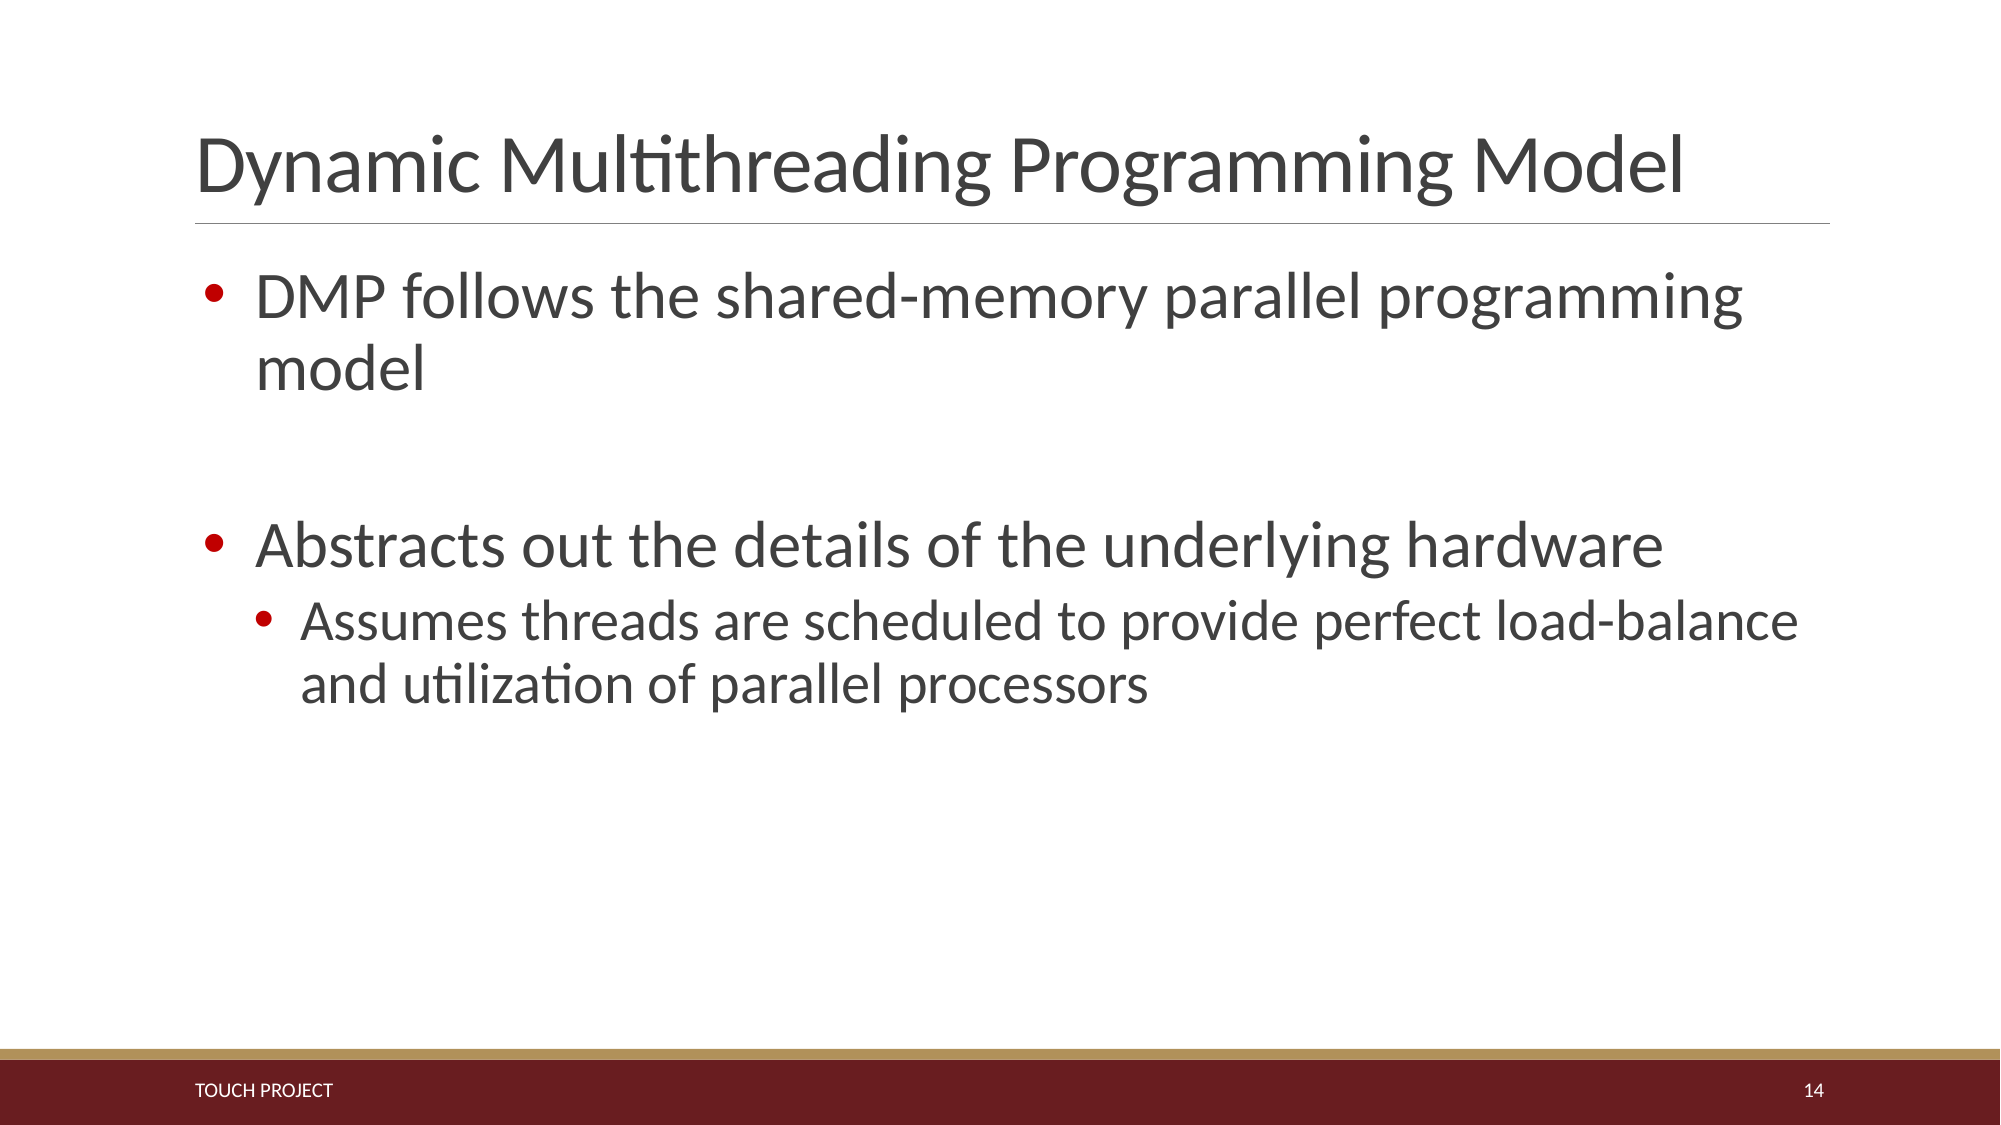

# Dynamic Multithreading Programming Model
DMP follows the shared-memory parallel programming model

Abstracts out the details of the underlying hardware
Assumes threads are scheduled to provide perfect load-balance and utilization of parallel processors

TOUCH PROJECT
14